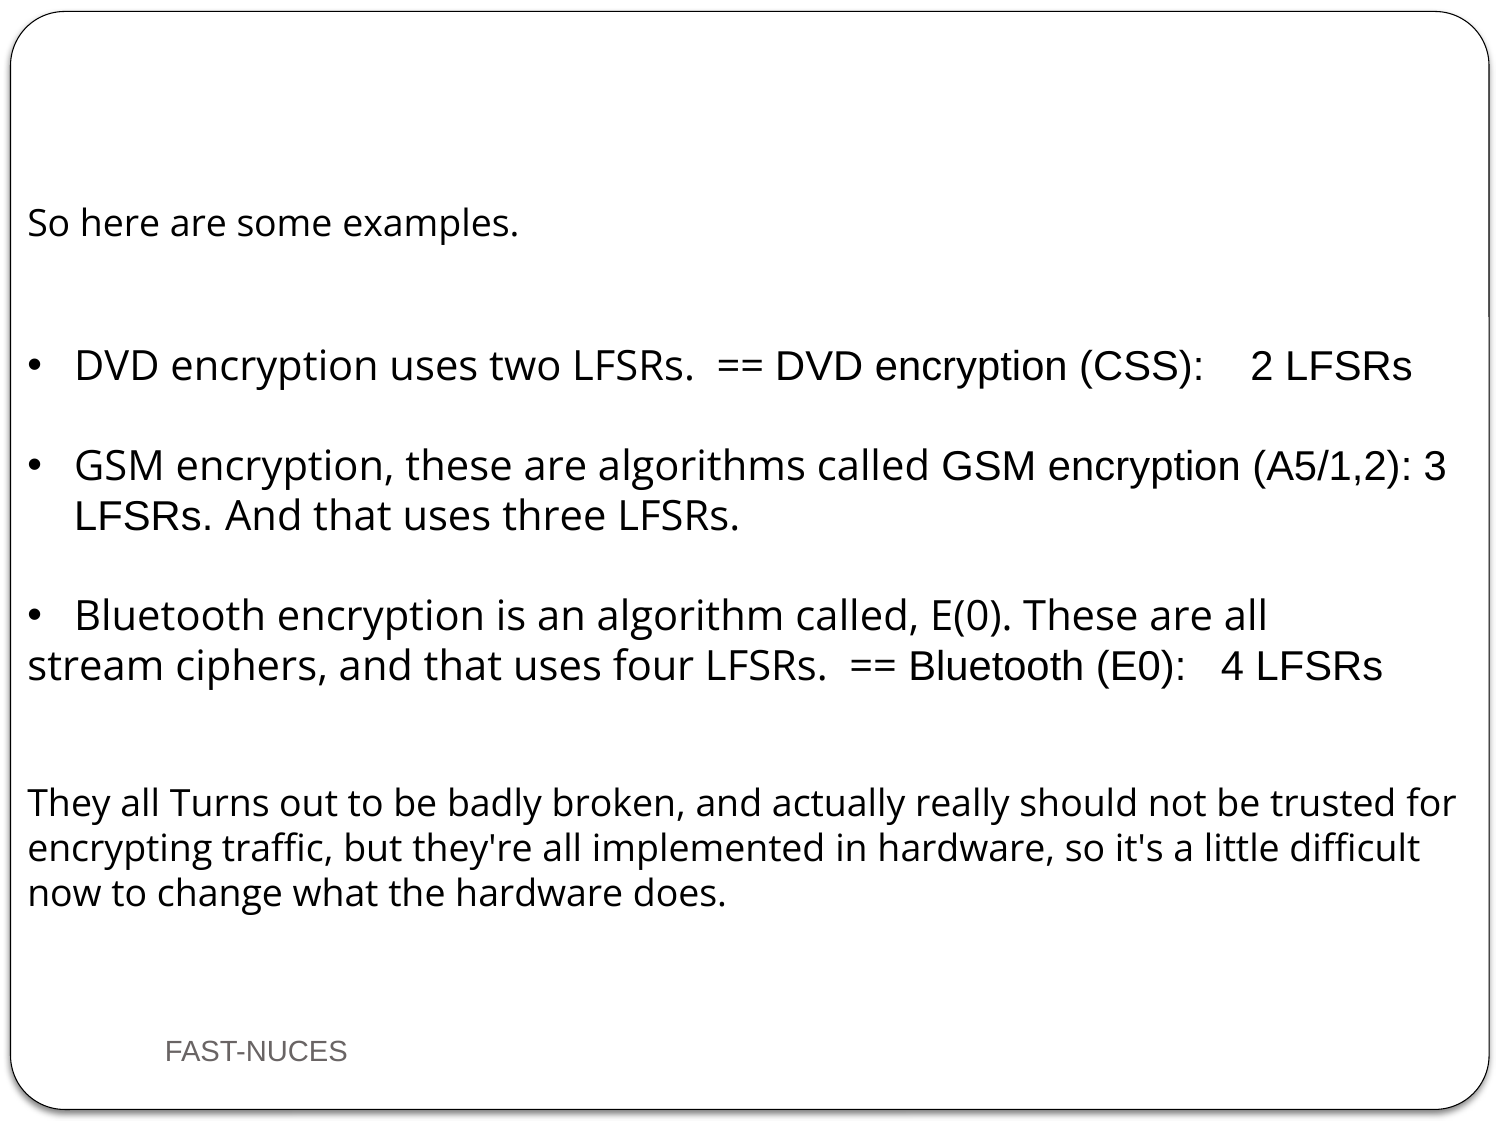

So here are some examples.

DVD encryption uses two LFSRs.  == DVD encryption (CSS):    2 LFSRs

GSM encryption, these are algorithms called GSM encryption (A5/1,2): 3 LFSRs. And that uses three LFSRs.

Bluetooth encryption is an algorithm called, E(0). These are all
stream ciphers, and that uses four LFSRs.  == Bluetooth (E0):   4 LFSRs

They all Turns out to be badly broken, and actually really should not be trusted for encrypting traffic, but they're all implemented in hardware, so it's a little difficult now to change what the hardware does.
FAST-NUCES